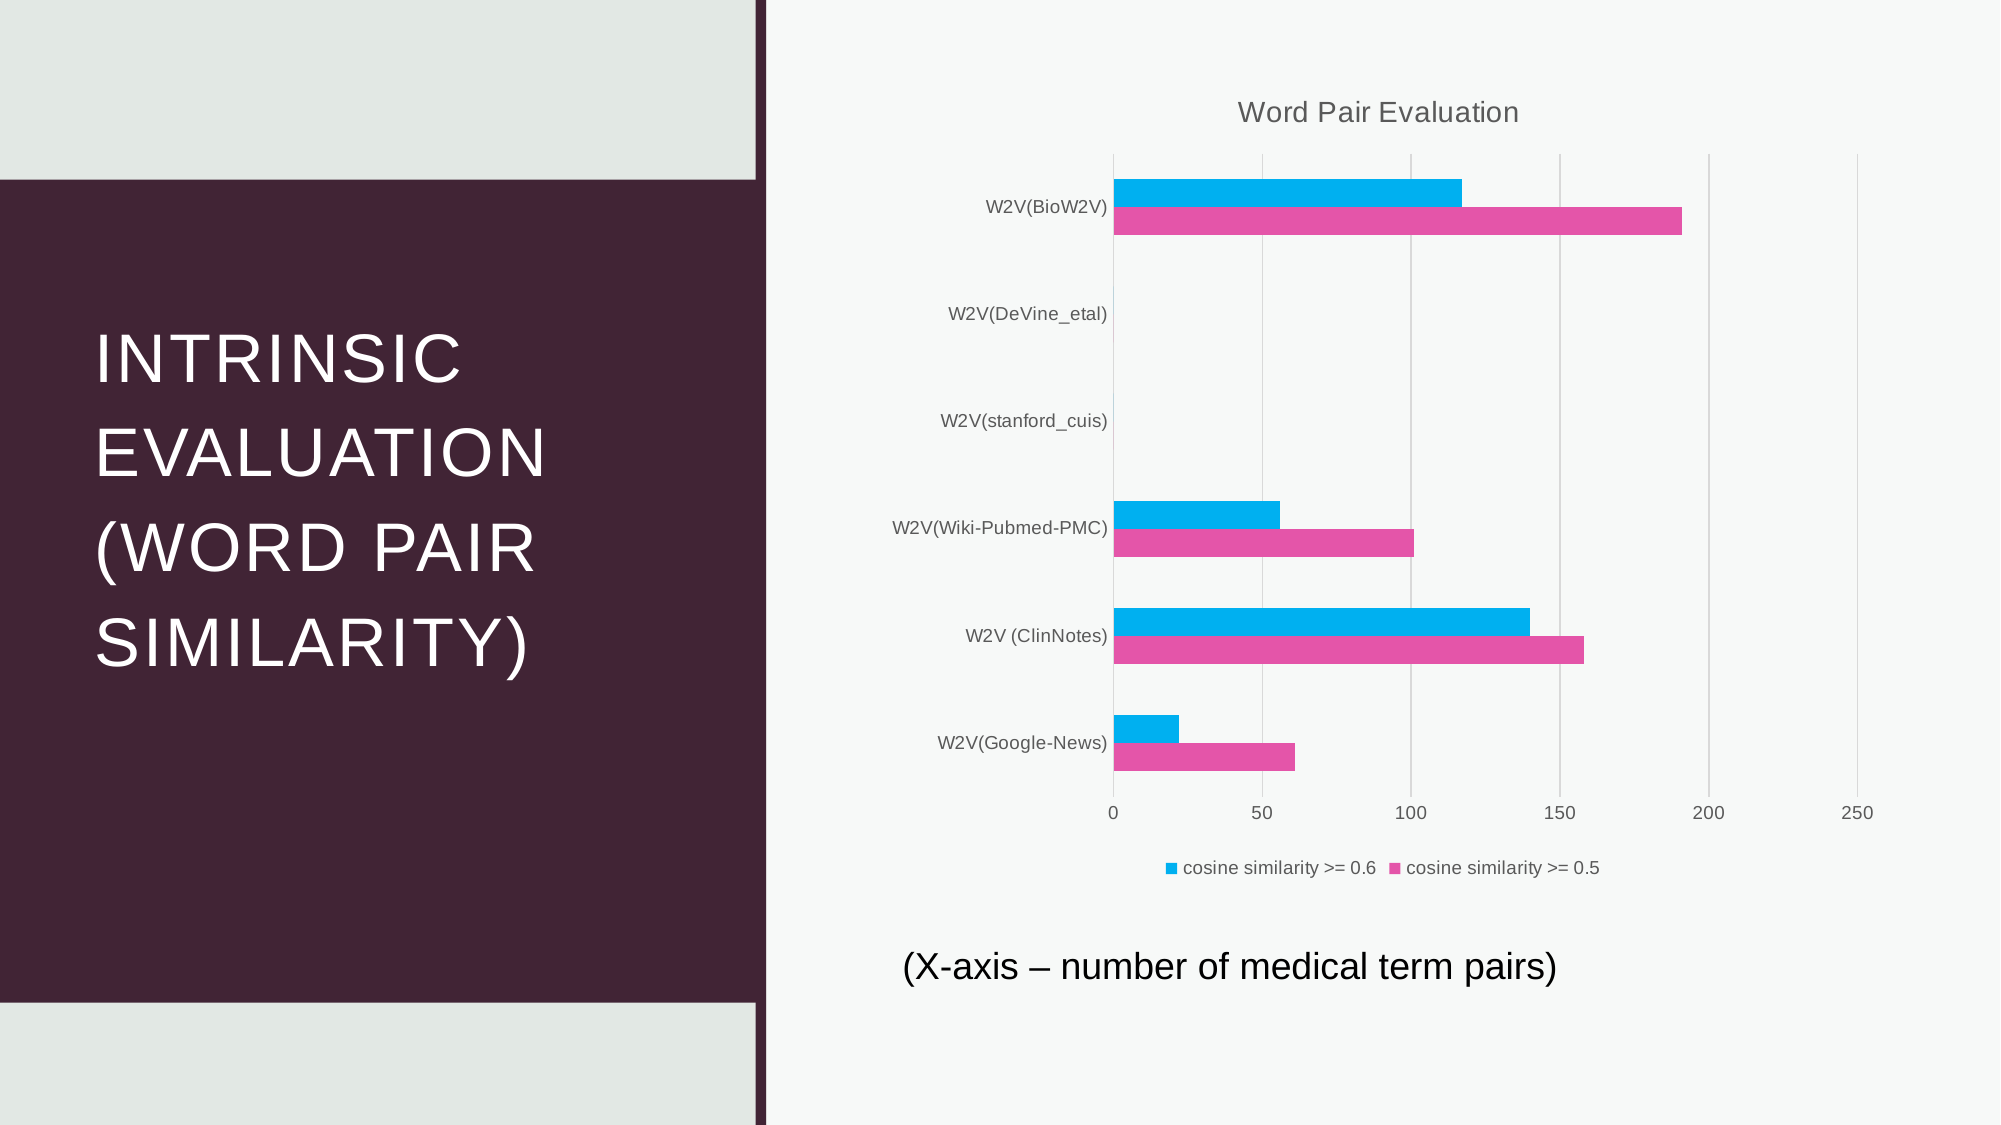

### Chart: Word Pair Evaluation

| Category | cosine similarity >= 0.5 | cosine similarity >= 0.6 |
|---|---|---|
| W2V(Google-News) | 61.0 | 22.0 |
| W2V (ClinNotes) | 158.0 | 140.0 |
| W2V(Wiki-Pubmed-PMC) | 101.0 | 56.0 |
| W2V(stanford_cuis) | 0.0 | 0.0 |
| W2V(DeVine_etal) | 0.0 | 0.0 |
| W2V(BioW2V) | 191.0 | 117.0 |
# Intrinsic Evaluation (Word Pair Similarity)

(X-axis – number of medical term pairs)